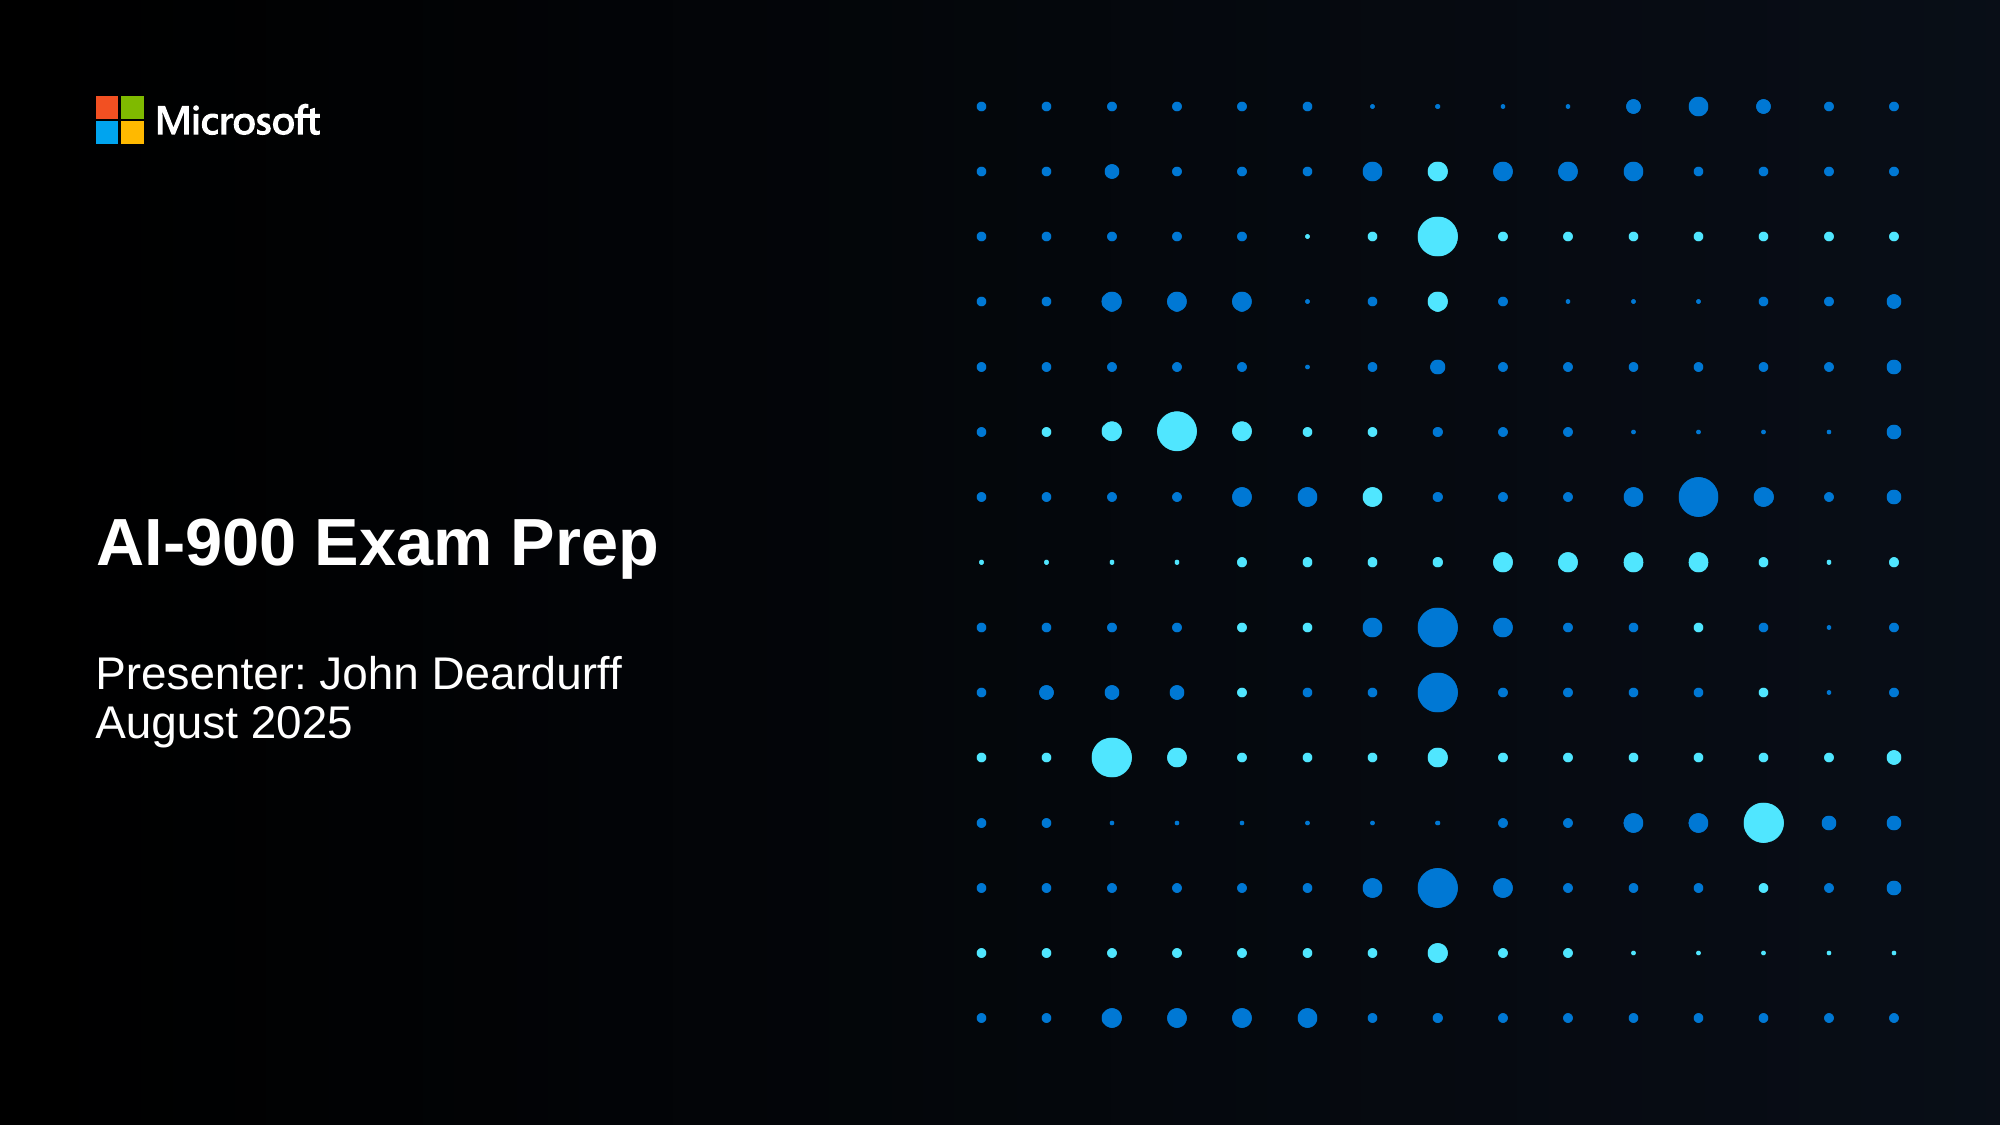

# AI-900 Exam Prep
Presenter: John Deardurff
August 2025